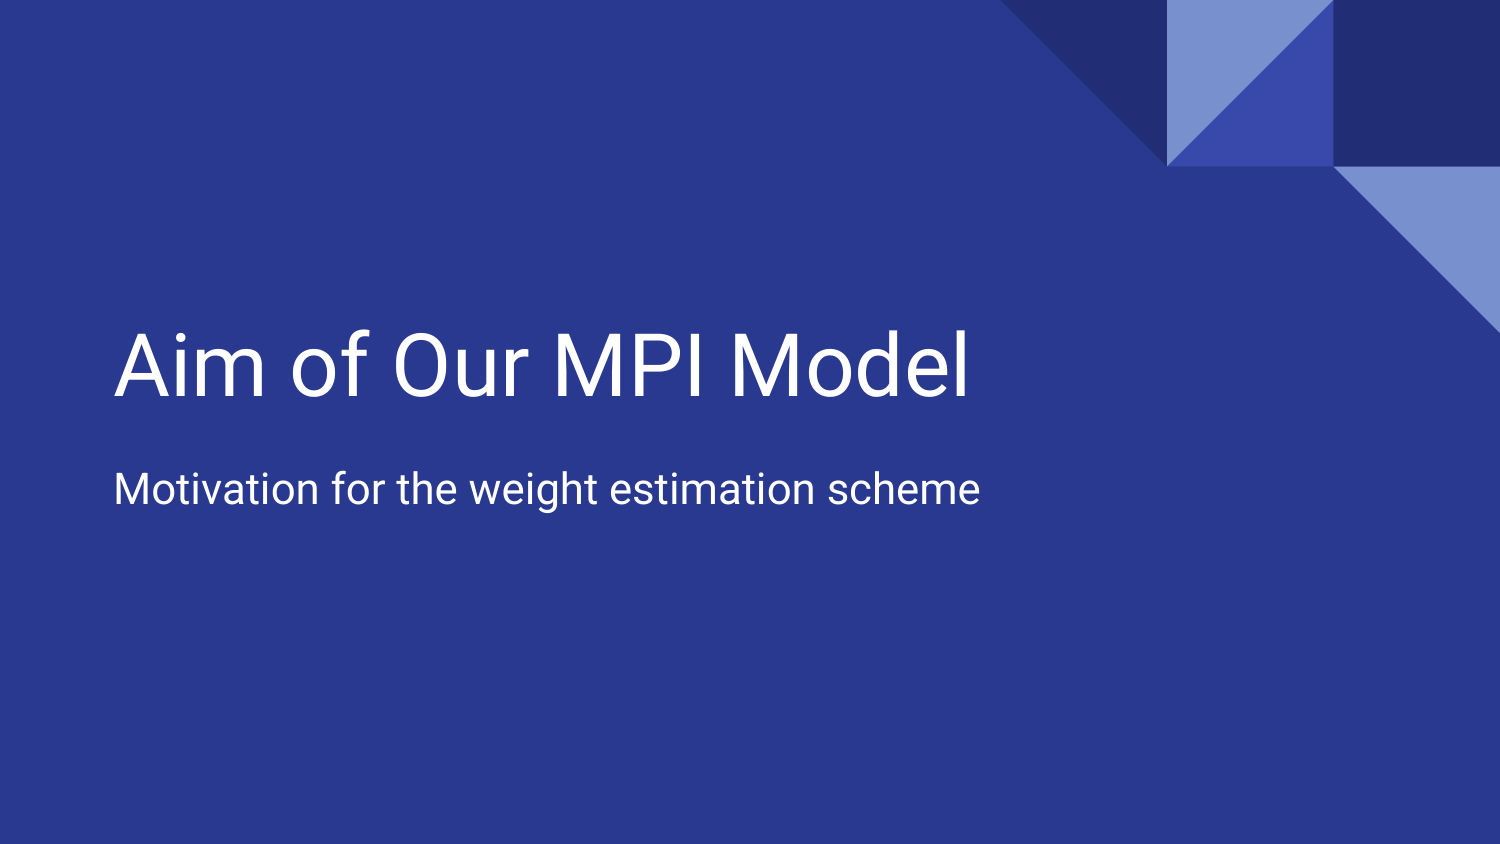

# Aim of Our MPI Model
Motivation for the weight estimation scheme